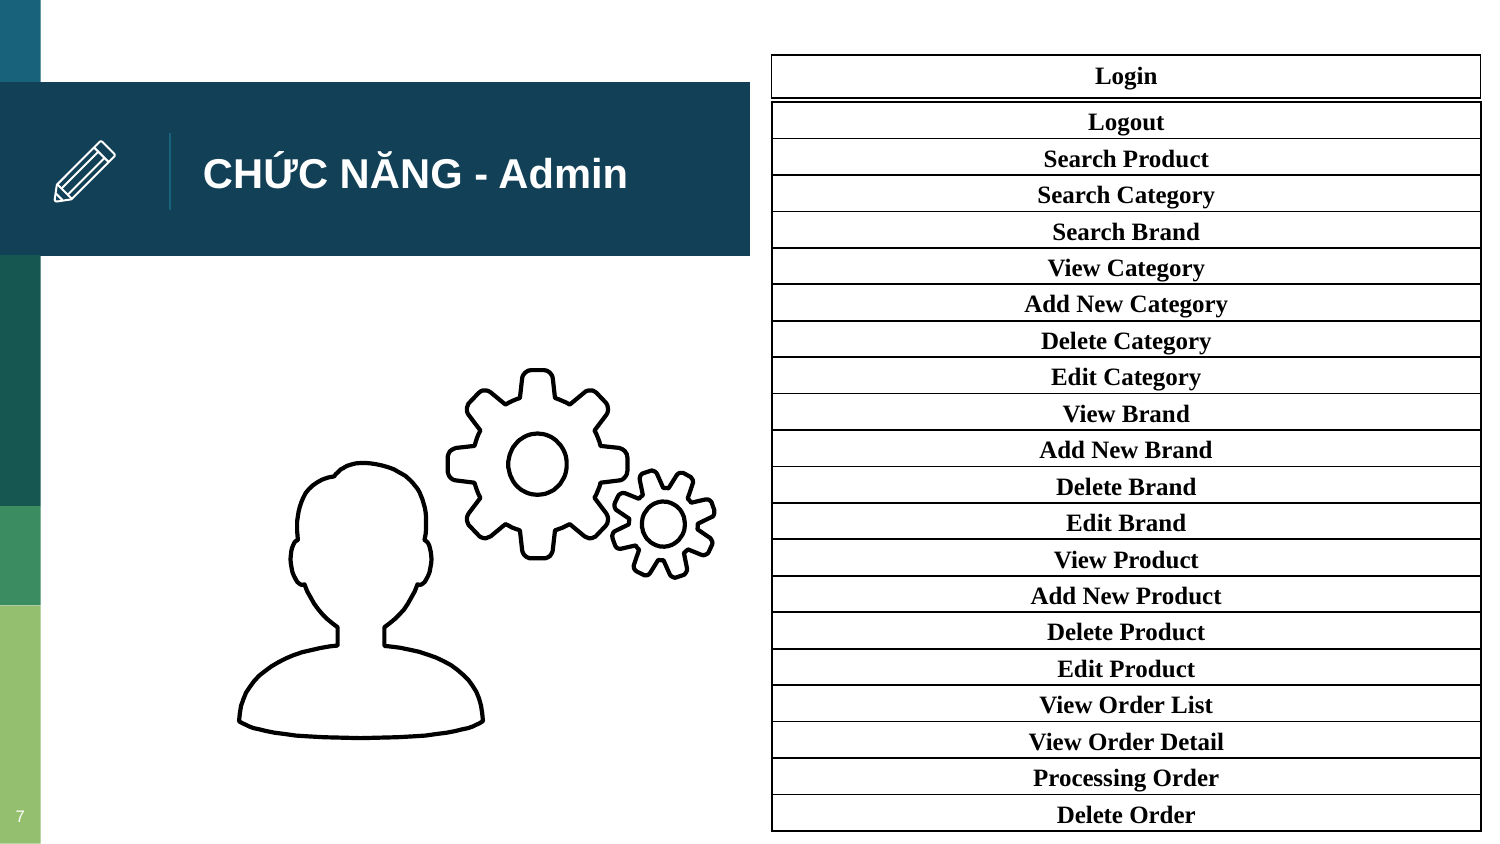

| Login |
| --- |
# CHỨC NĂNG - Admin
| Logout |
| --- |
| Search Product |
| Search Category |
| Search Brand |
| View Category |
| Add New Category |
| Delete Category |
| Edit Category |
| View Brand |
| Add New Brand |
| Delete Brand |
| Edit Brand |
| View Product |
| Add New Product |
| Delete Product |
| Edit Product |
| View Order List |
| View Order Detail |
| Processing Order |
| Delete Order |

7